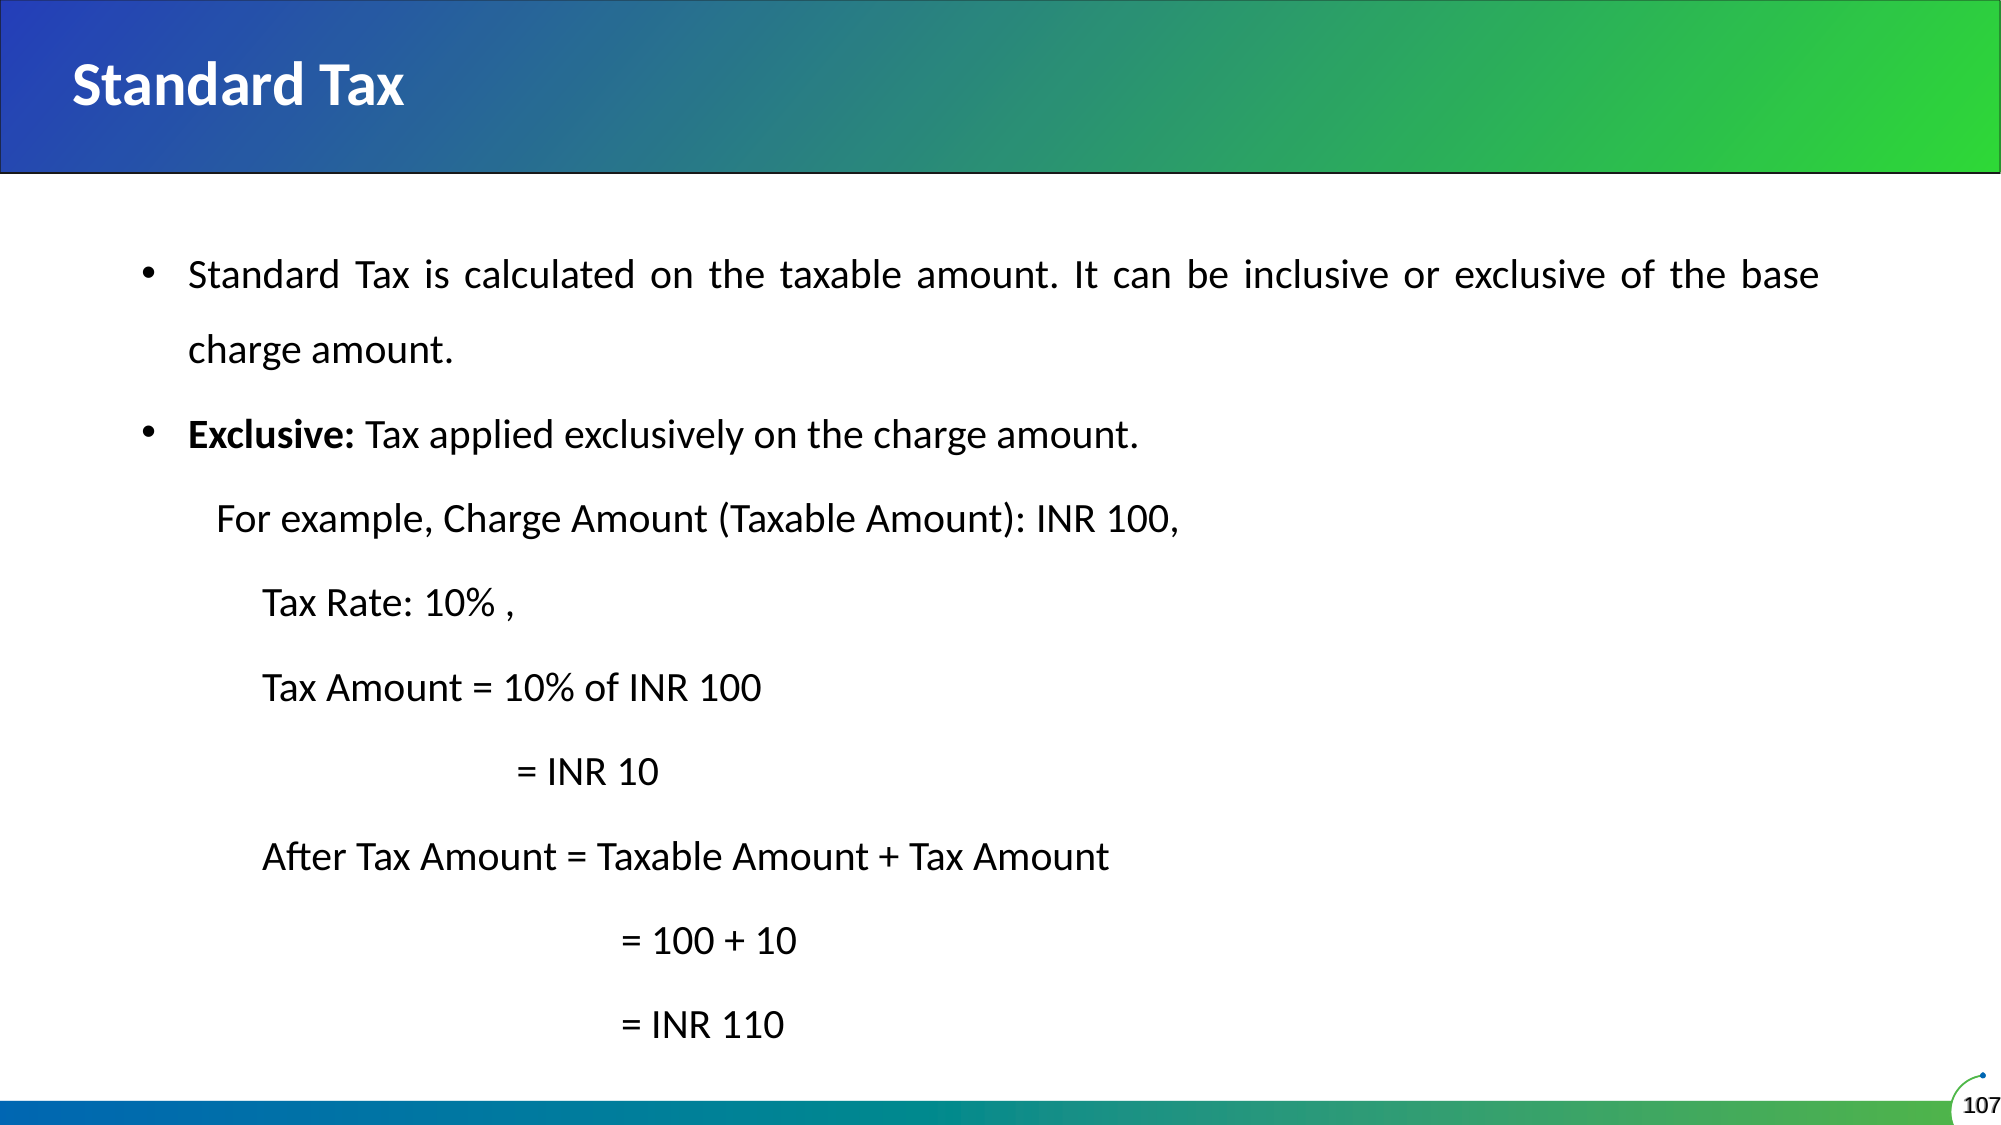

# Standard Tax
Standard Tax is calculated on the taxable amount. It can be inclusive or exclusive of the base charge amount.
Exclusive: Tax applied exclusively on the charge amount.
For example, Charge Amount (Taxable Amount): INR 100,
	Tax Rate: 10% ,
	Tax Amount = 10% of INR 100
		           = INR 10
	After Tax Amount = Taxable Amount + Tax Amount
		                      = 100 + 10
		                      = INR 110